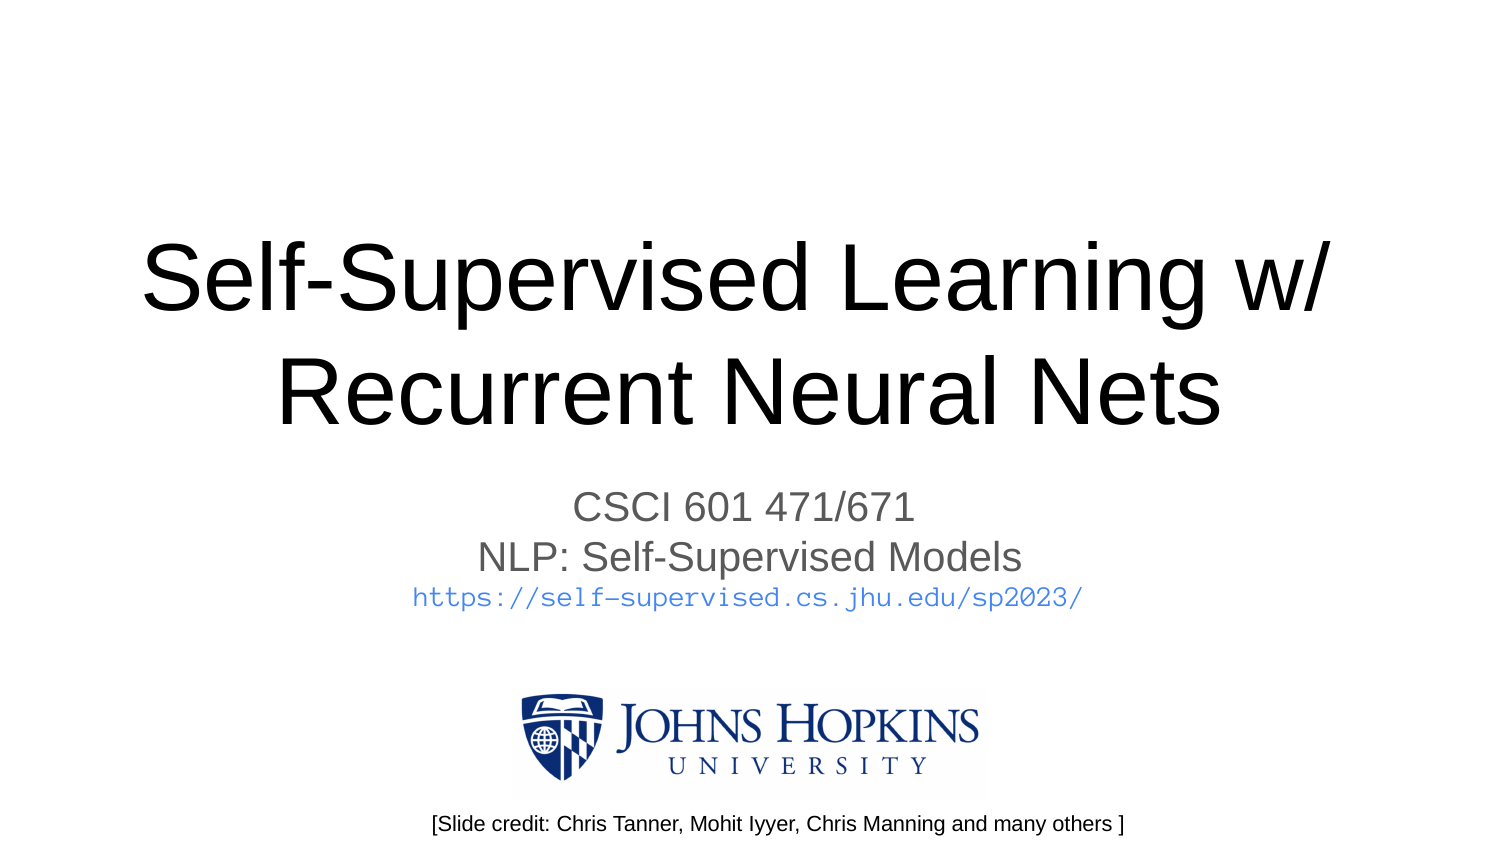

# Self-Supervised Learning w/ Recurrent Neural Nets
CSCI 601 471/671
NLP: Self-Supervised Models
https://self-supervised.cs.jhu.edu/sp2023/
[Slide credit: Chris Tanner, Mohit Iyyer, Chris Manning and many others ]